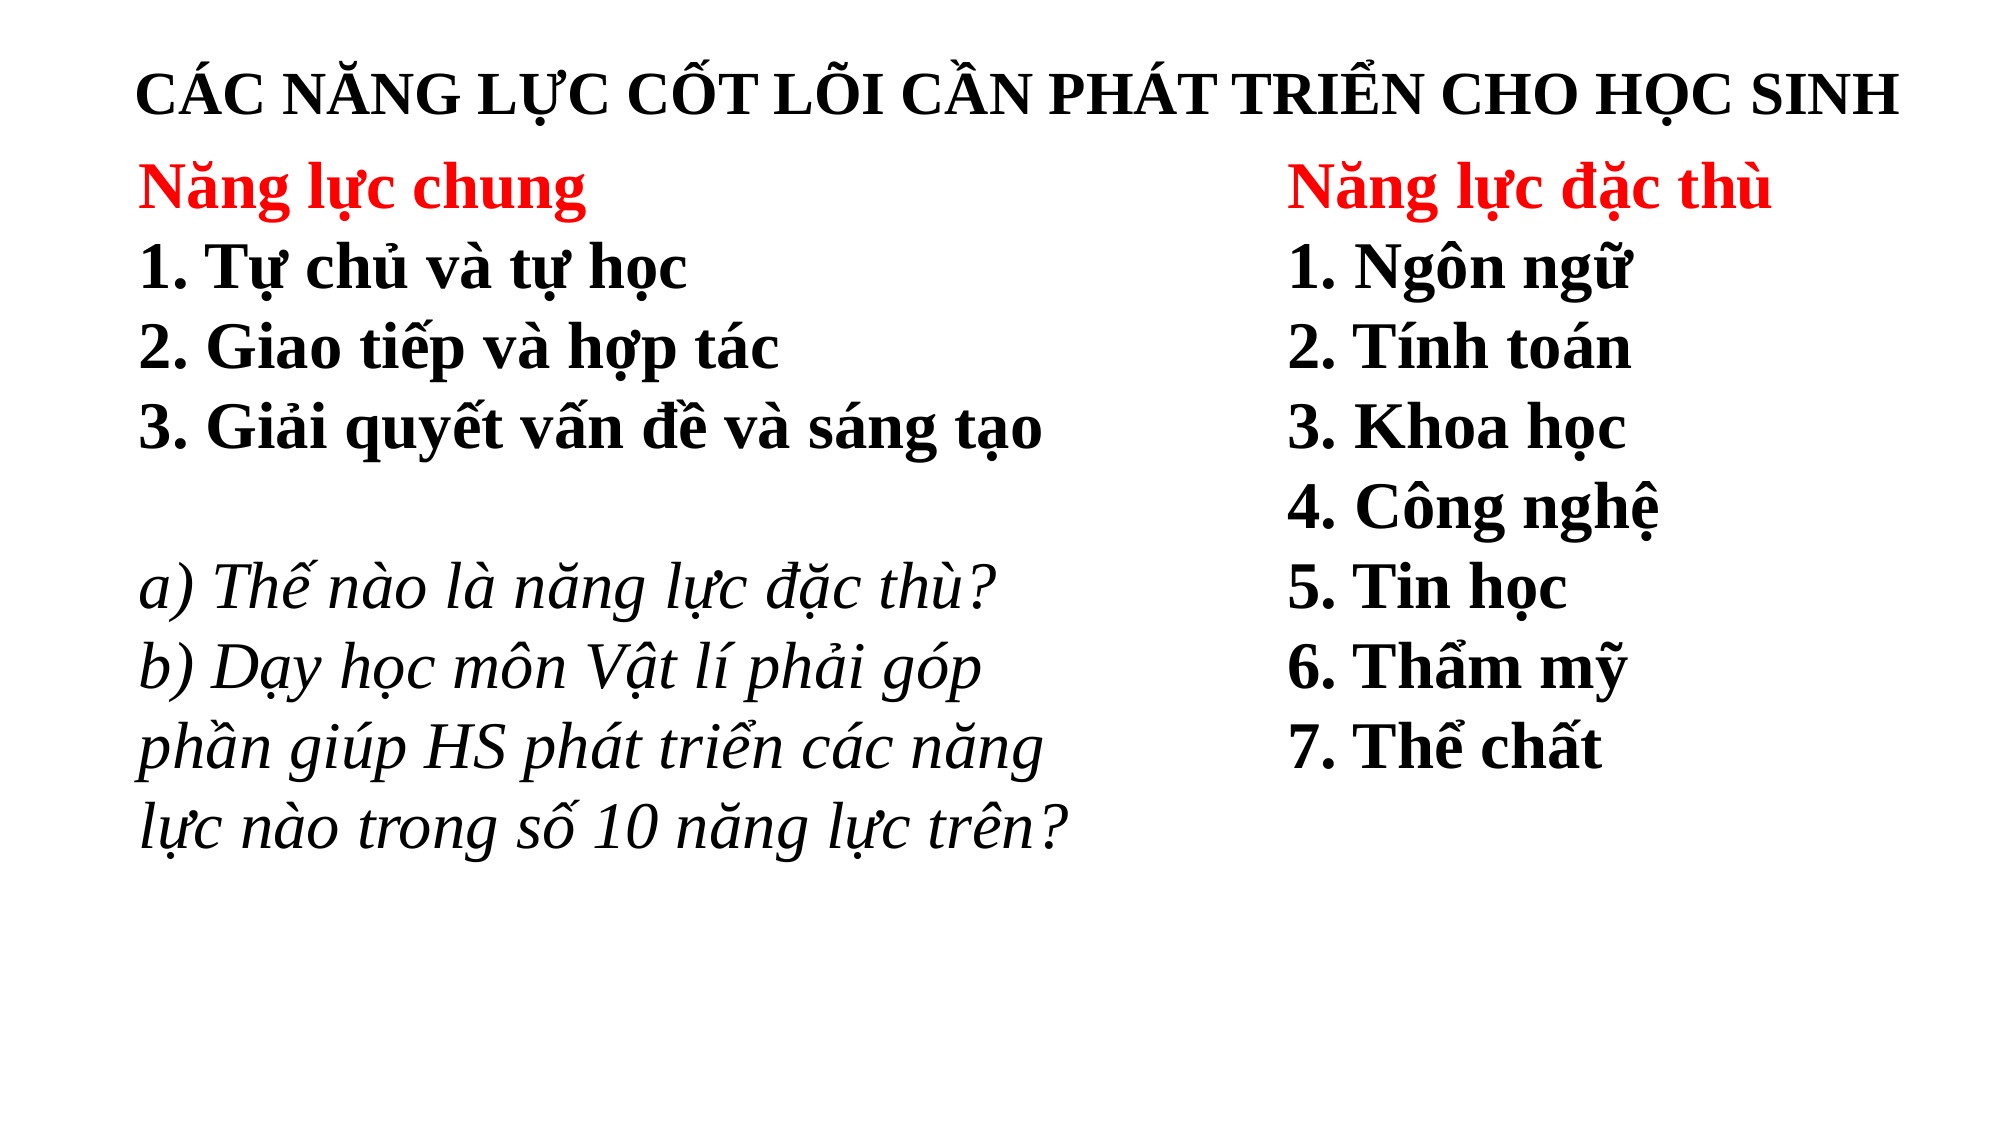

# CÁC NĂNG LỰC CỐT LÕI CẦN PHÁT TRIỂN CHO HỌC SINH
Năng lực chung
1. Tự chủ và tự học
2. Giao tiếp và hợp tác
3. Giải quyết vấn đề và sáng tạo

a) Thế nào là năng lực đặc thù?
b) Dạy học môn Vật lí phải góp phần giúp HS phát triển các năng lực nào trong số 10 năng lực trên?
Năng lực đặc thù
1. Ngôn ngữ
2. Tính toán
3. Khoa học
4. Công nghệ
5. Tin học
6. Thẩm mỹ
7. Thể chất